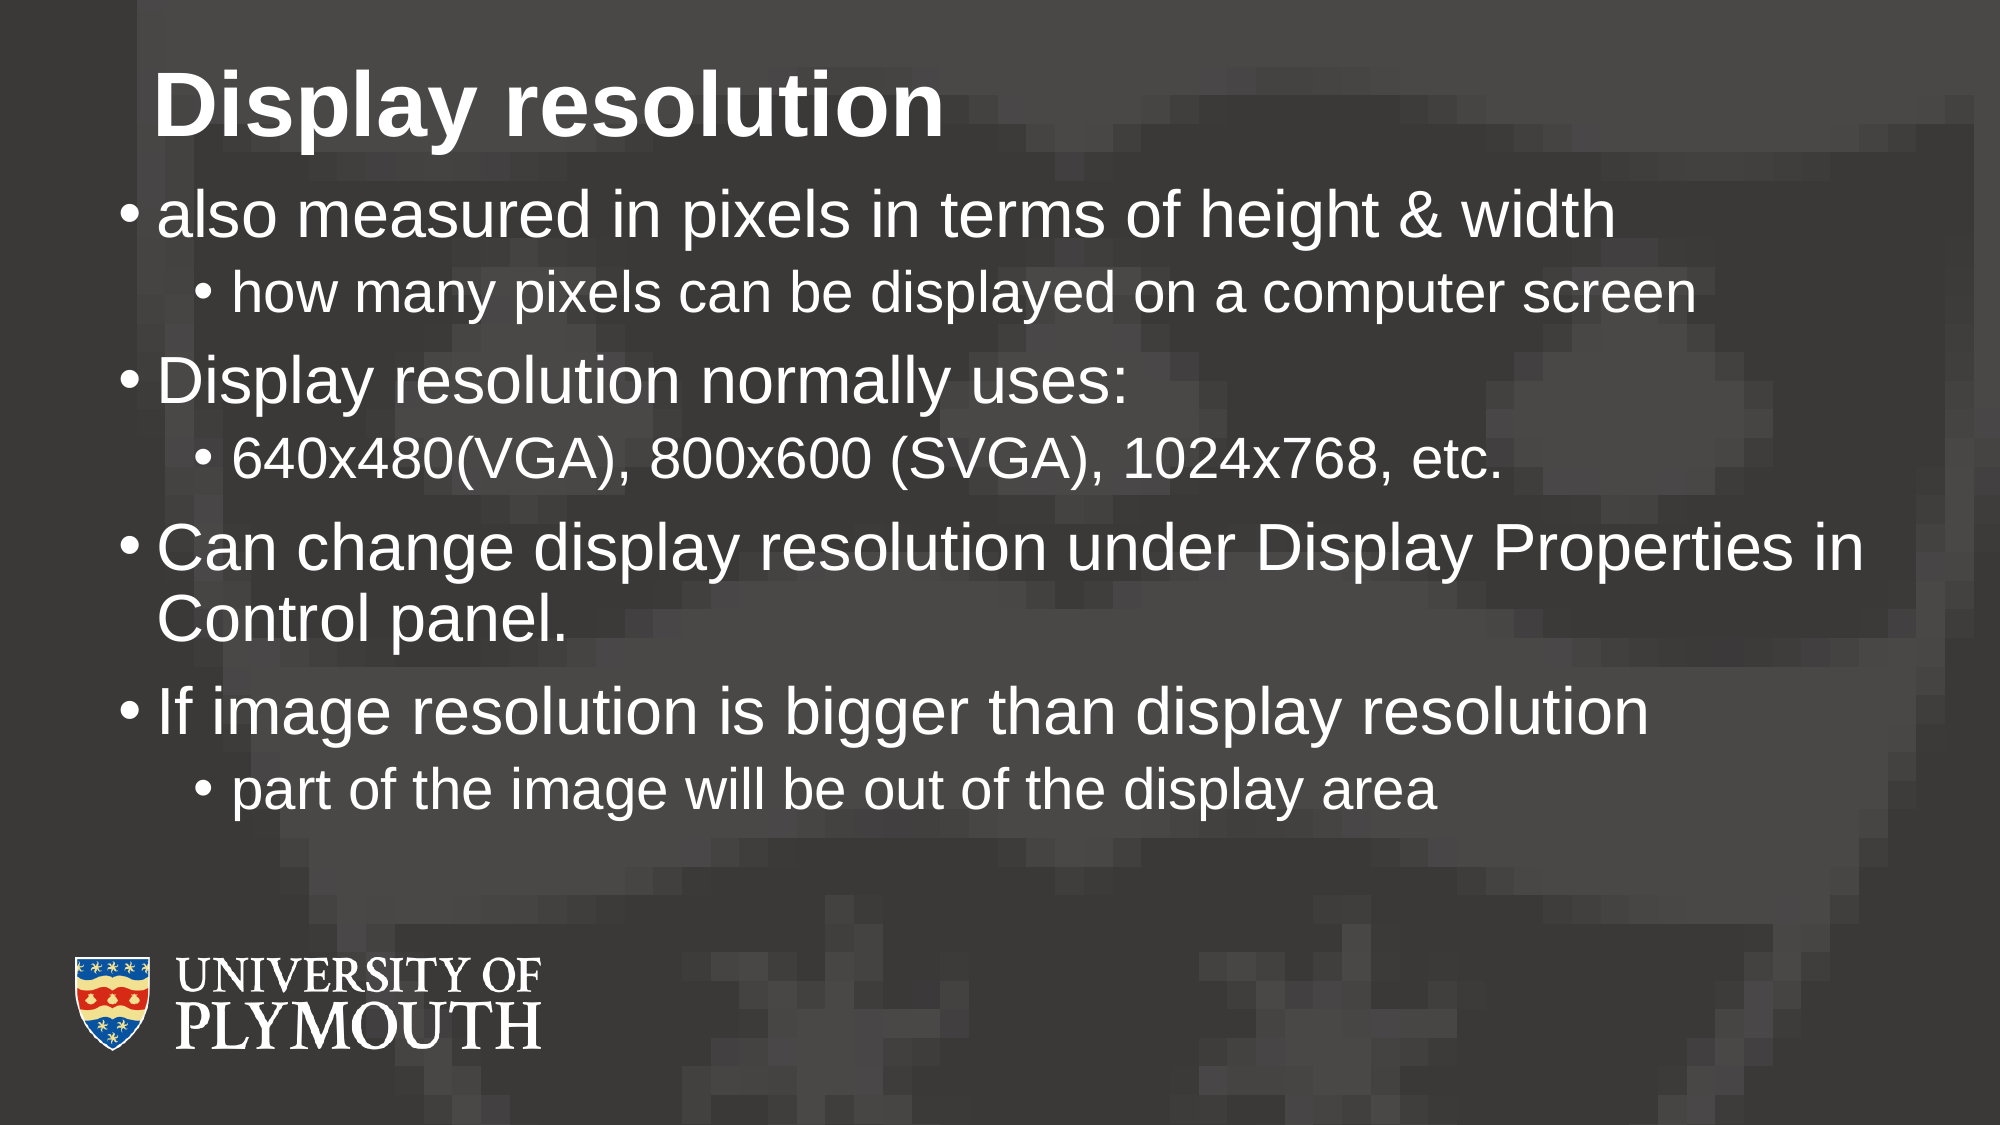

# Display resolution
also measured in pixels in terms of height & width
how many pixels can be displayed on a computer screen
Display resolution normally uses:
640x480(VGA), 800x600 (SVGA), 1024x768, etc.
Can change display resolution under Display Properties in Control panel.
If image resolution is bigger than display resolution
part of the image will be out of the display area